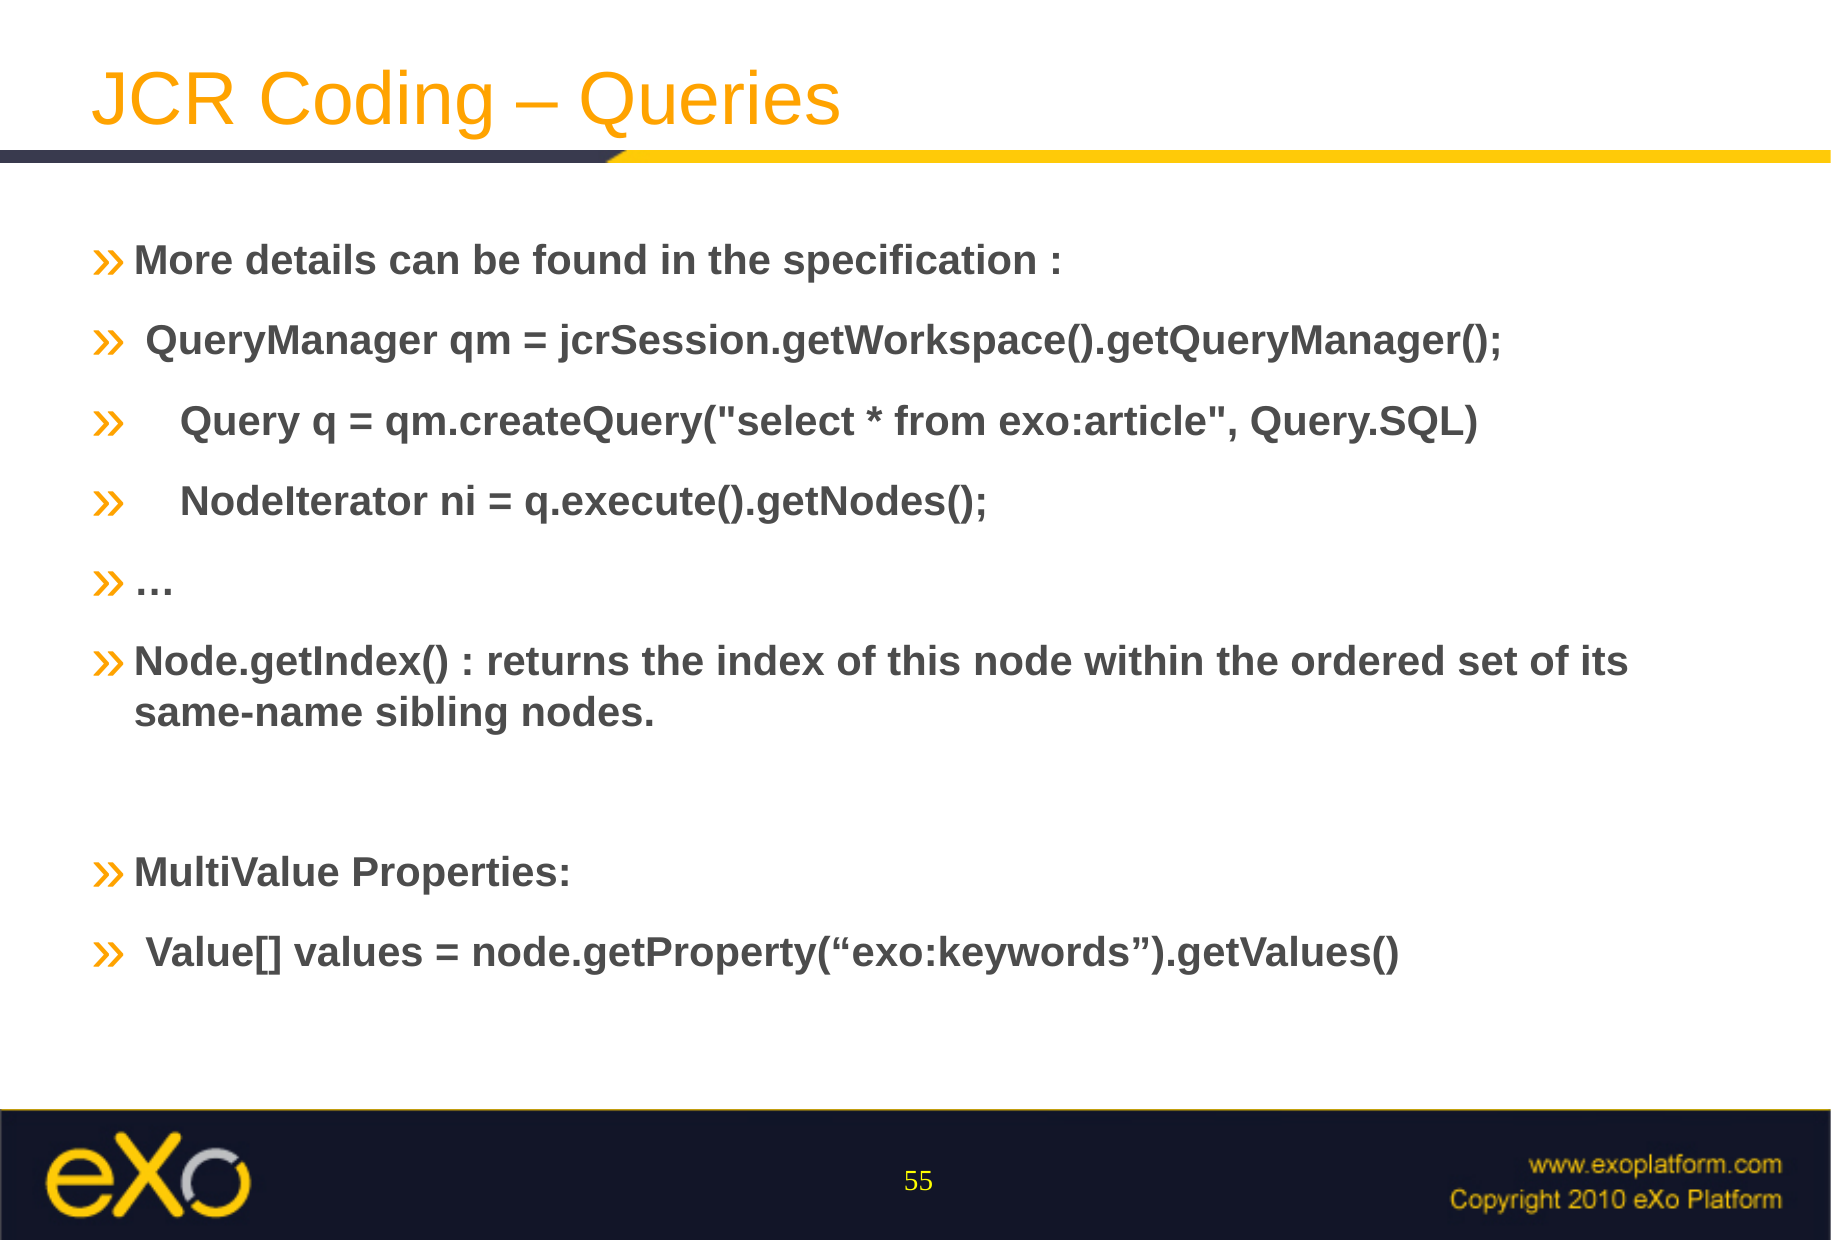

JCR Coding – Queries
More details can be found in the specification :
 QueryManager qm = jcrSession.getWorkspace().getQueryManager();
    Query q = qm.createQuery("select * from exo:article", Query.SQL)
    NodeIterator ni = q.execute().getNodes();
…
Node.getIndex() : returns the index of this node within the ordered set of its same-name sibling nodes.

MultiValue Properties:
 Value[] values = node.getProperty(“exo:keywords”).getValues()